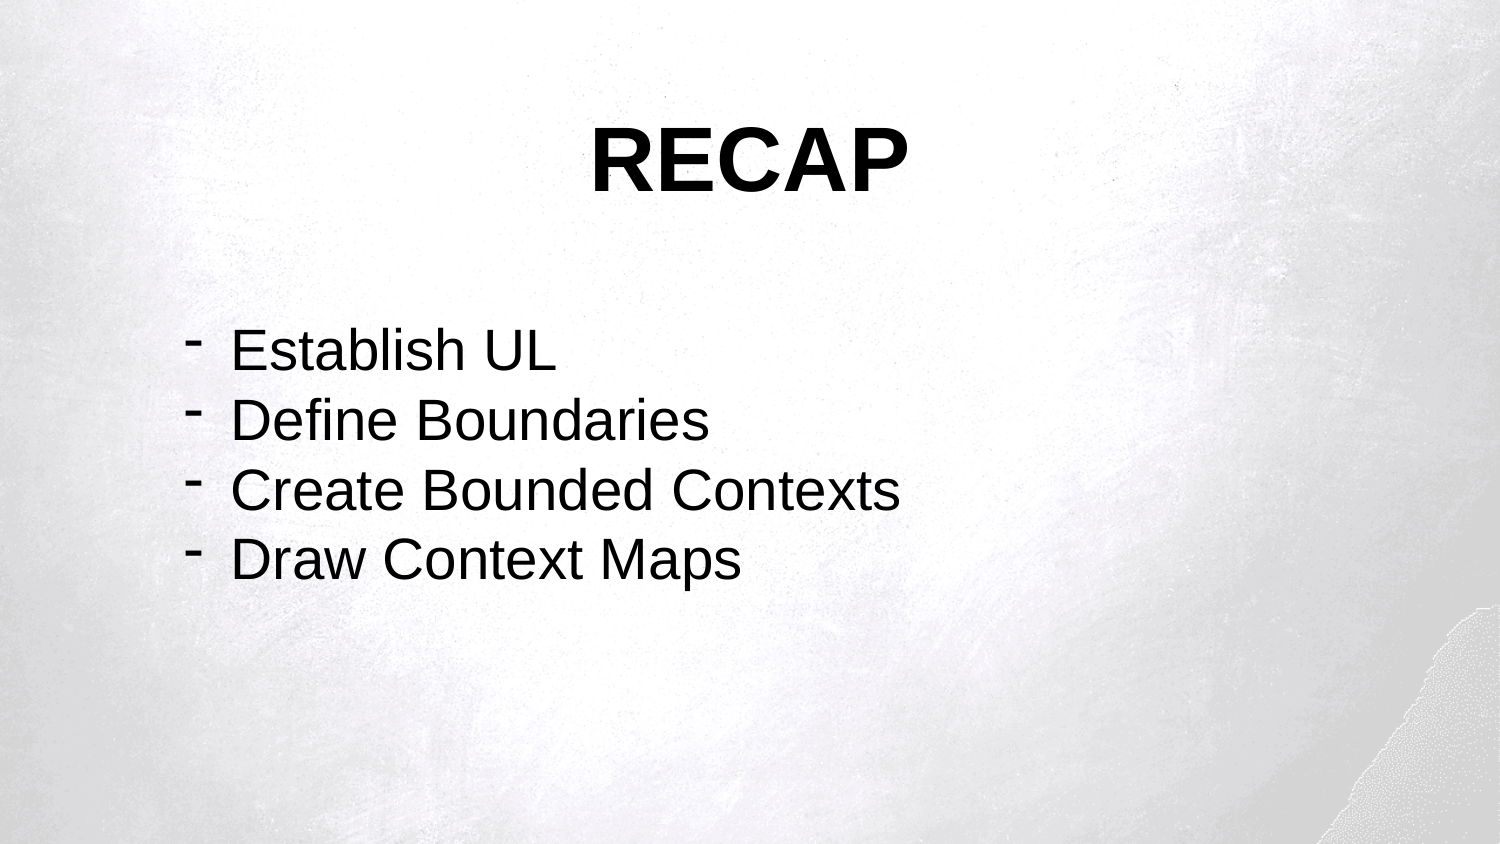

RECAP
Establish UL
Define Boundaries
Create Bounded Contexts
Draw Context Maps